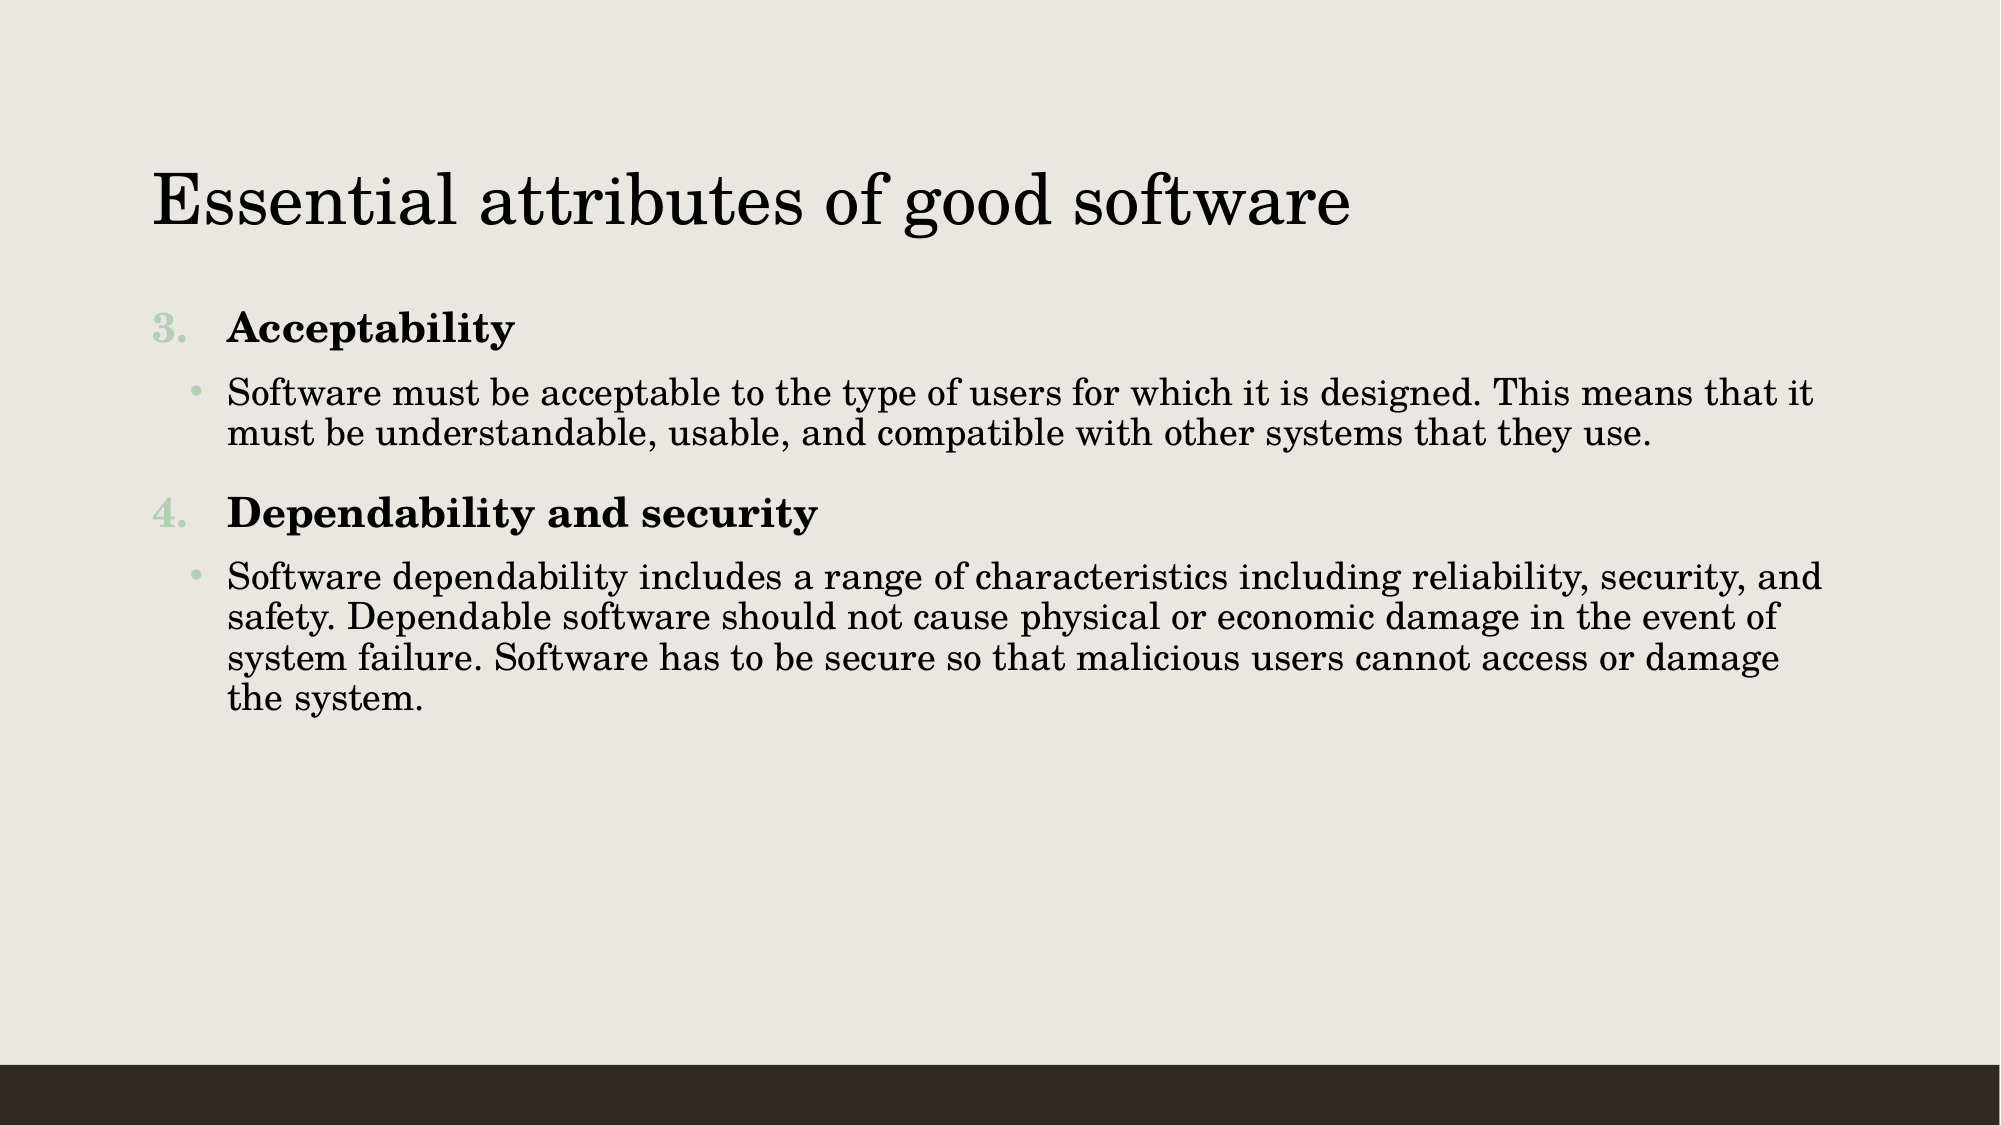

# Essential attributes of good software
Acceptability
Software must be acceptable to the type of users for which it is designed. This means that it must be understandable, usable, and compatible with other systems that they use.
Dependability and security
Software dependability includes a range of characteristics including reliability, security, and safety. Dependable software should not cause physical or economic damage in the event of system failure. Software has to be secure so that malicious users cannot access or damage the system.